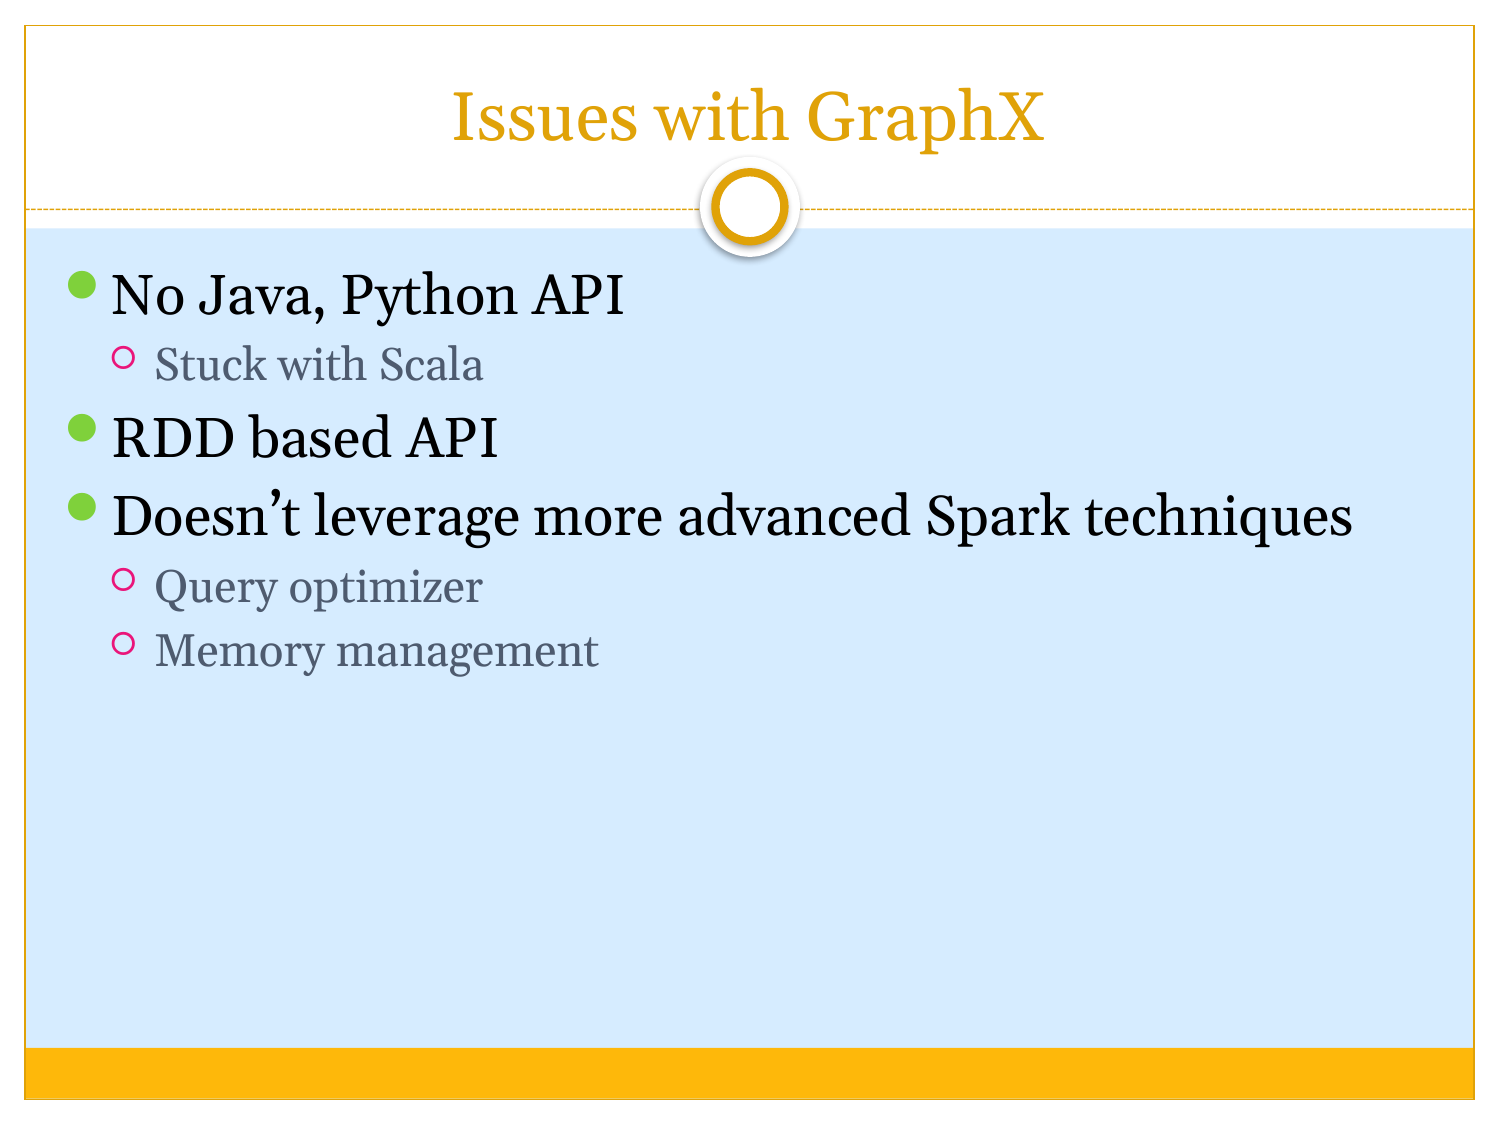

# Issues with GraphX
No Java, Python API
Stuck with Scala
RDD based API
Doesn’t leverage more advanced Spark techniques
Query optimizer
Memory management